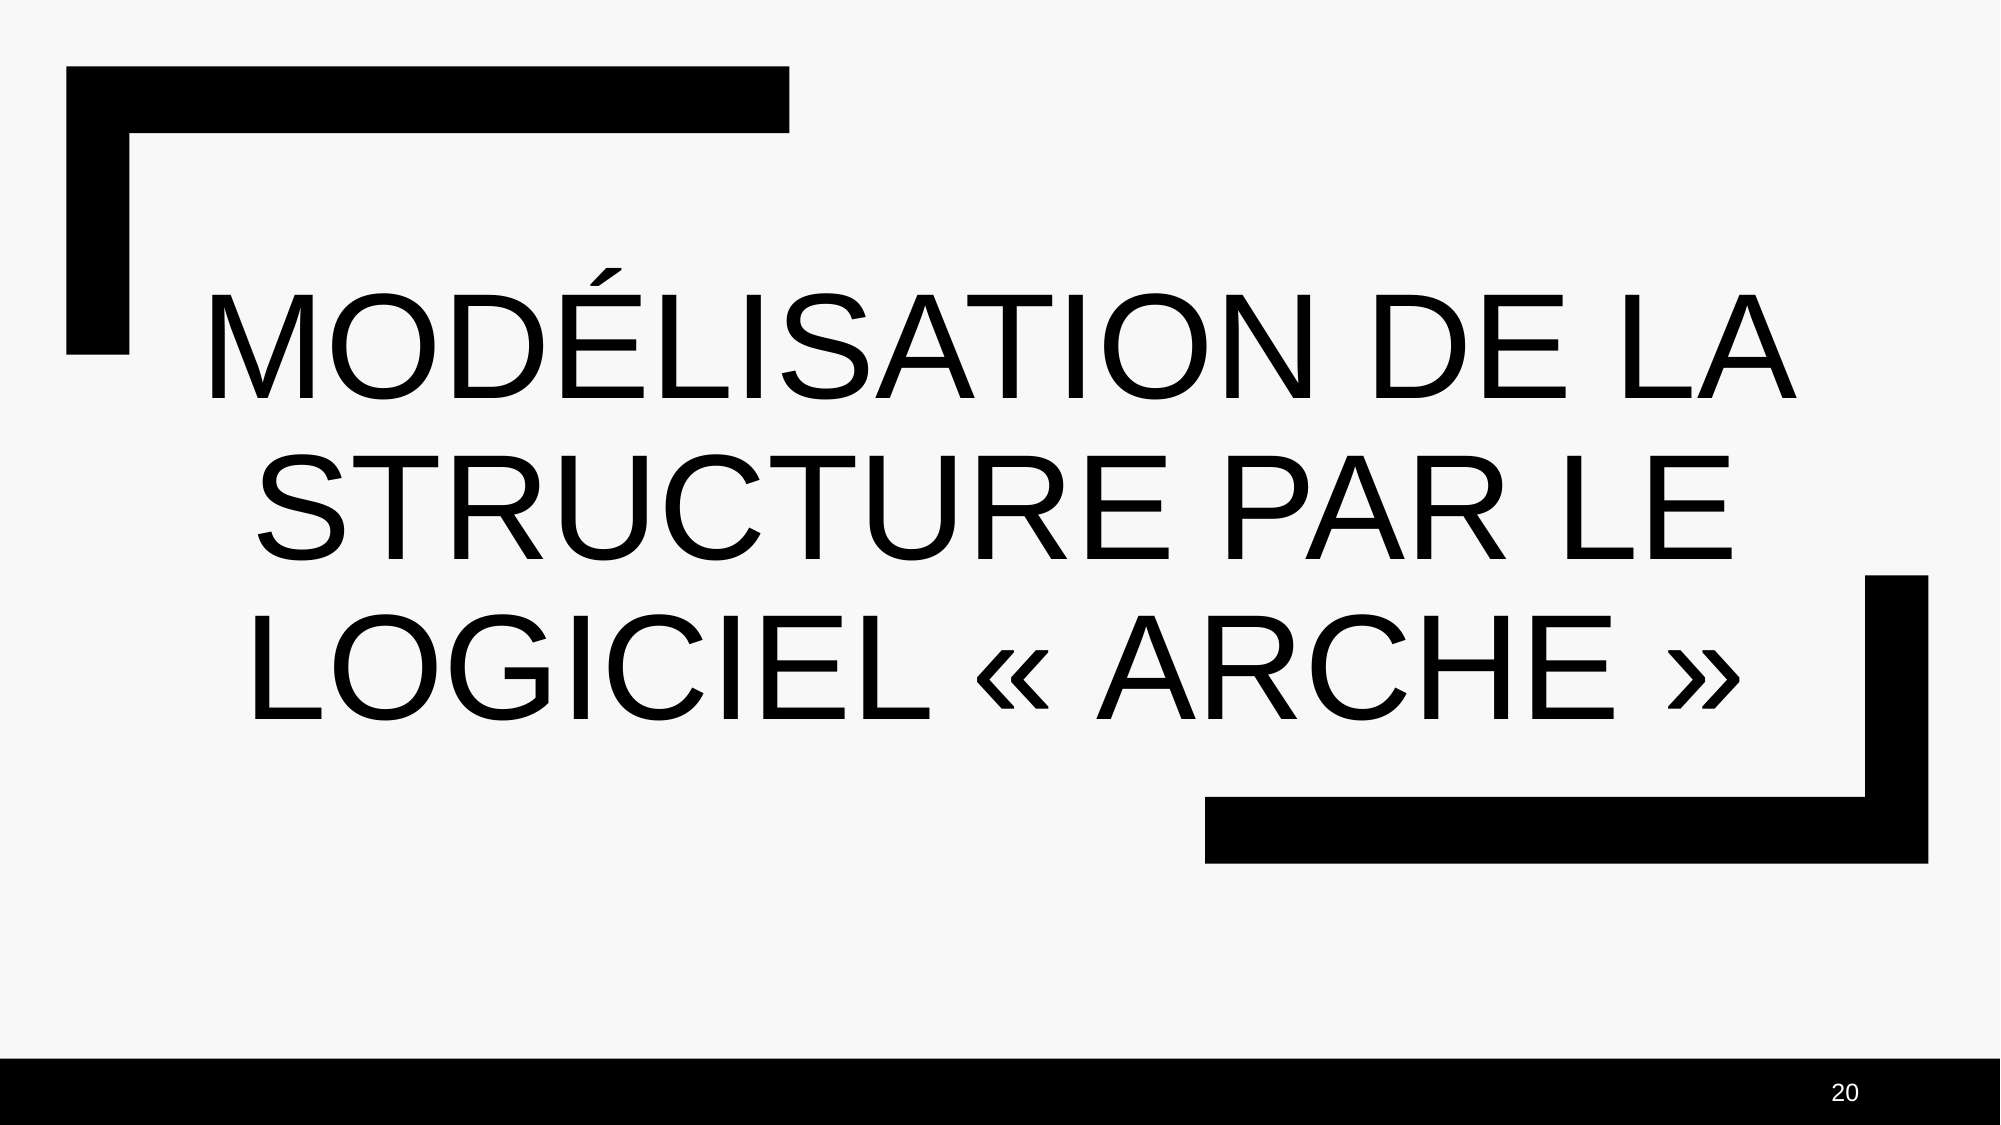

# Modélisation de la structure par le logiciel « Arche »

20